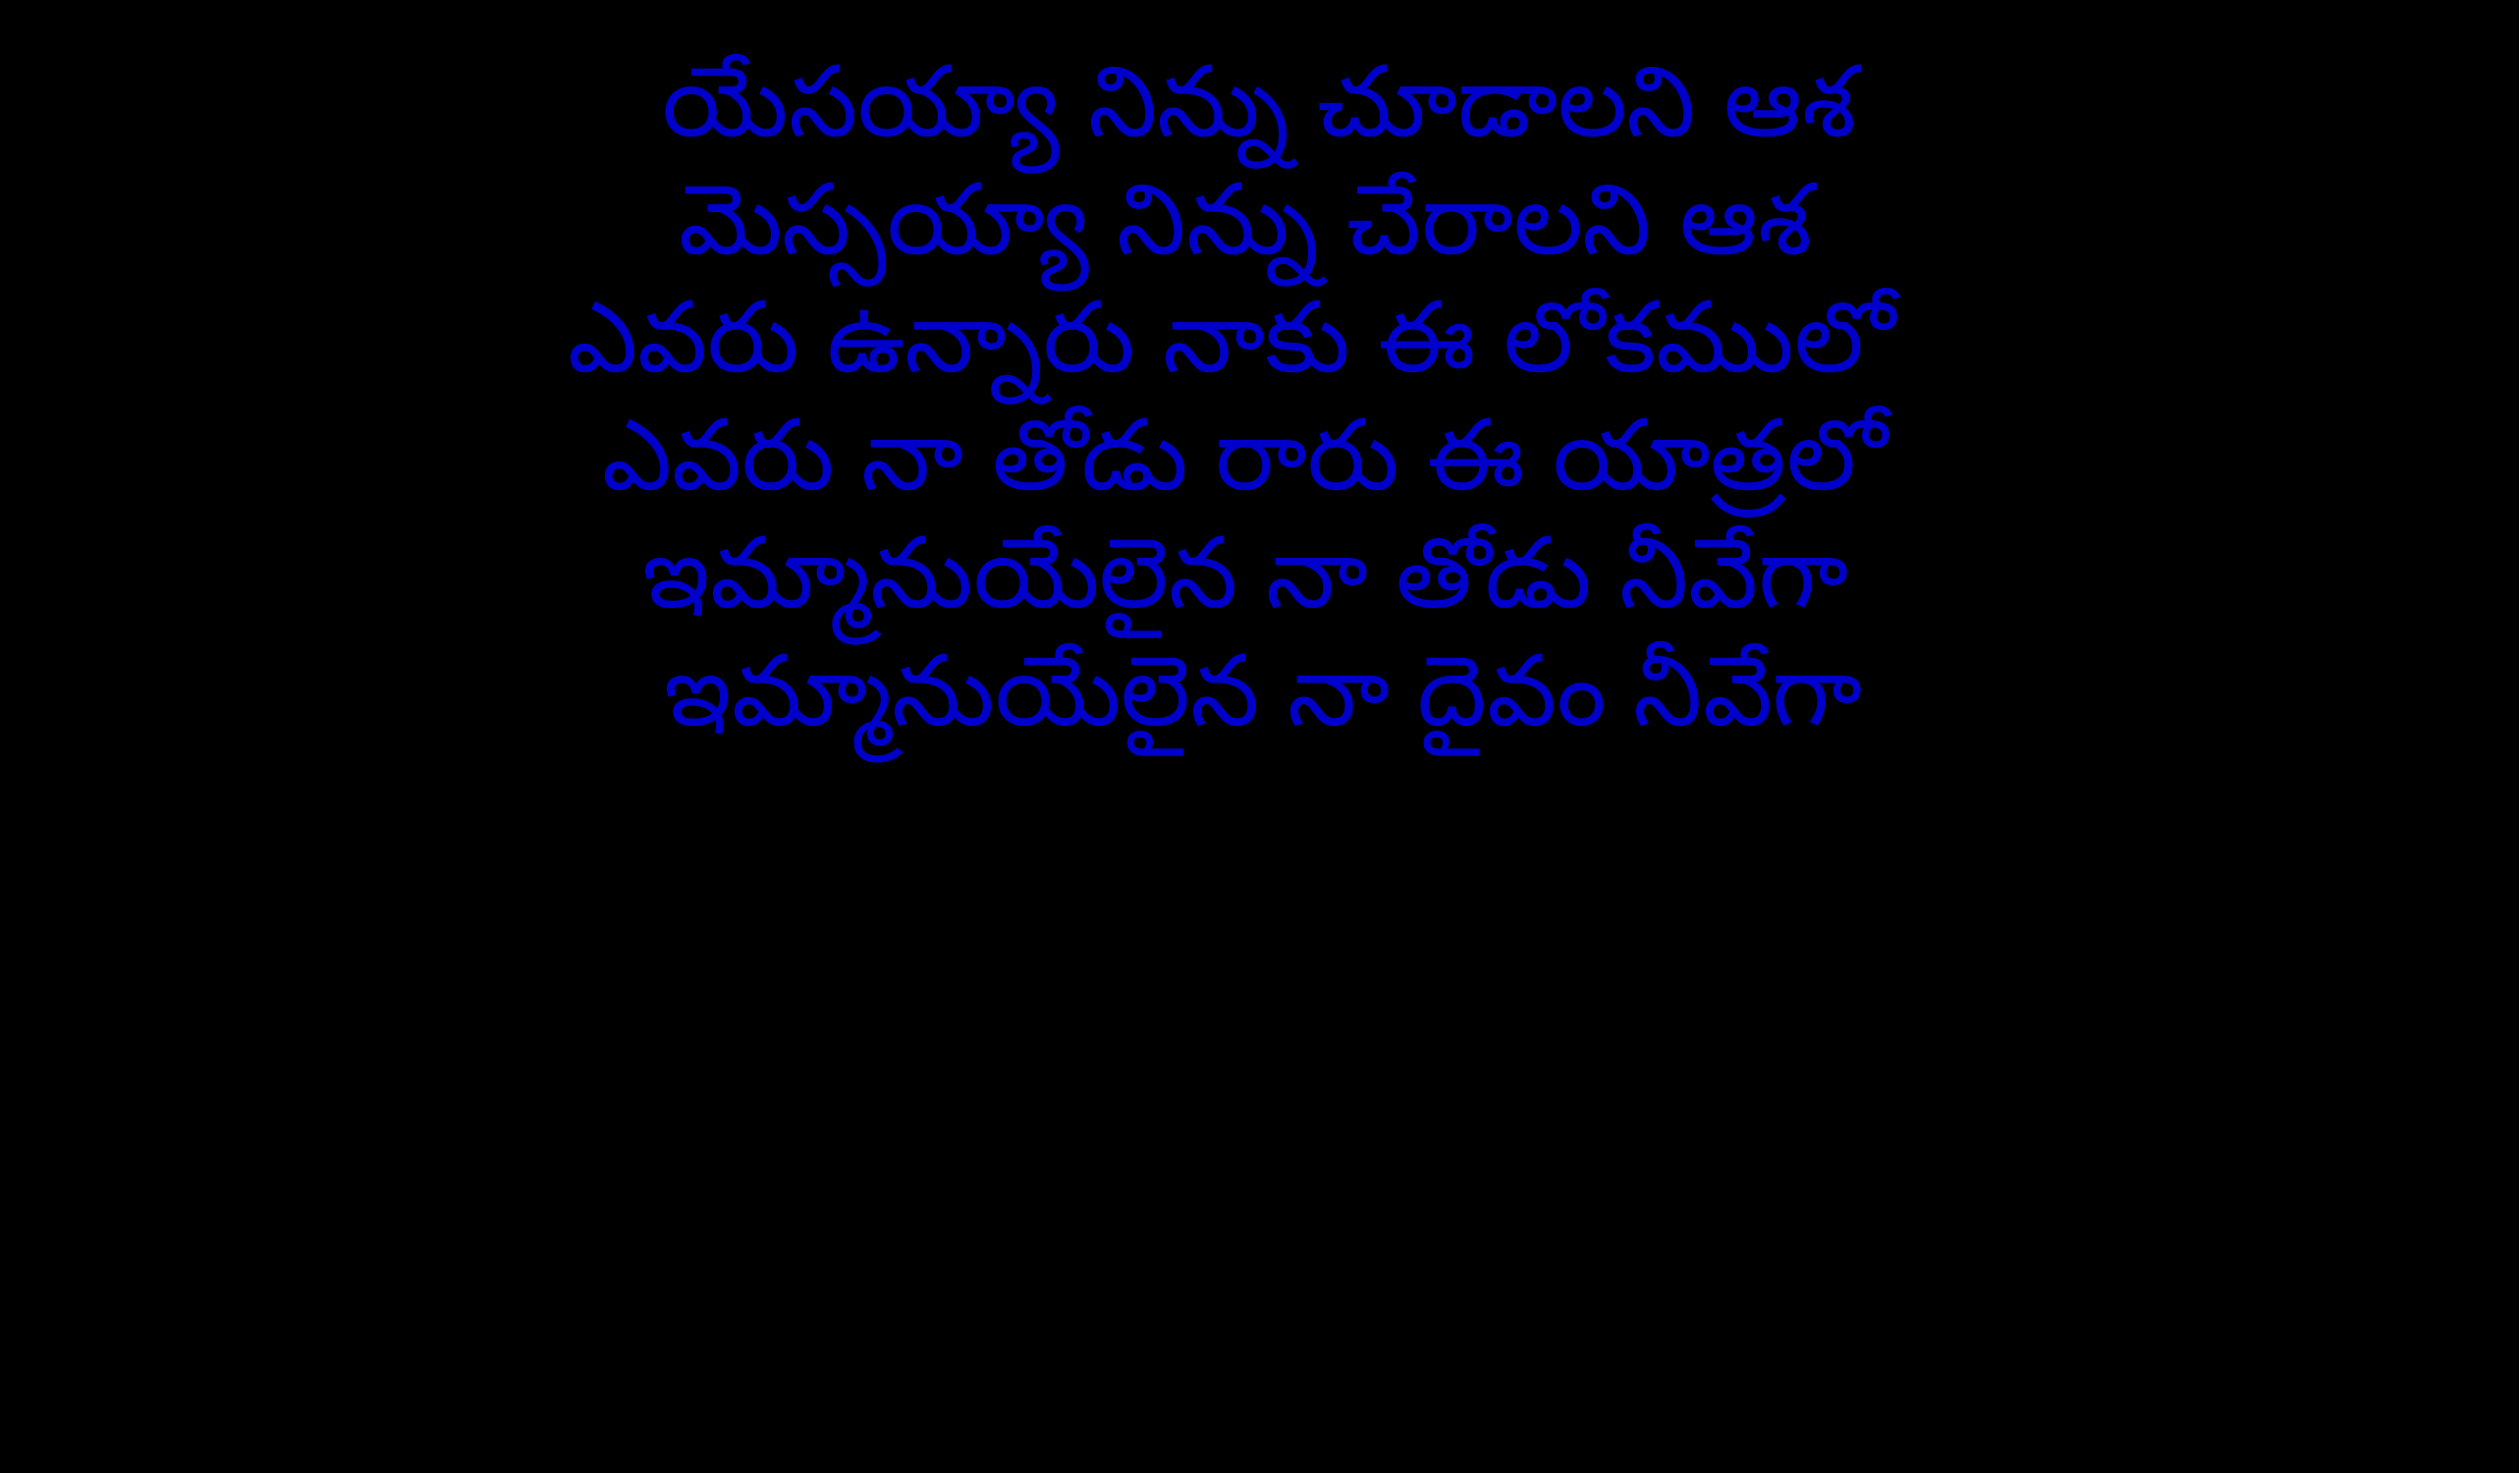

యేసయ్యా నిన్ను చూడాలని ఆశ
మెస్సయ్యా నిన్ను చేరాలని ఆశ 
ఎవరు ఉన్నారు నాకు ఈ లోకములో
ఎవరు నా తోడు రారు ఈ యాత్రలో
ఇమ్మానుయేలైన నా తోడు నీవేగా
 	  ఇమ్మానుయేలైన నా దైవం నీవేగా